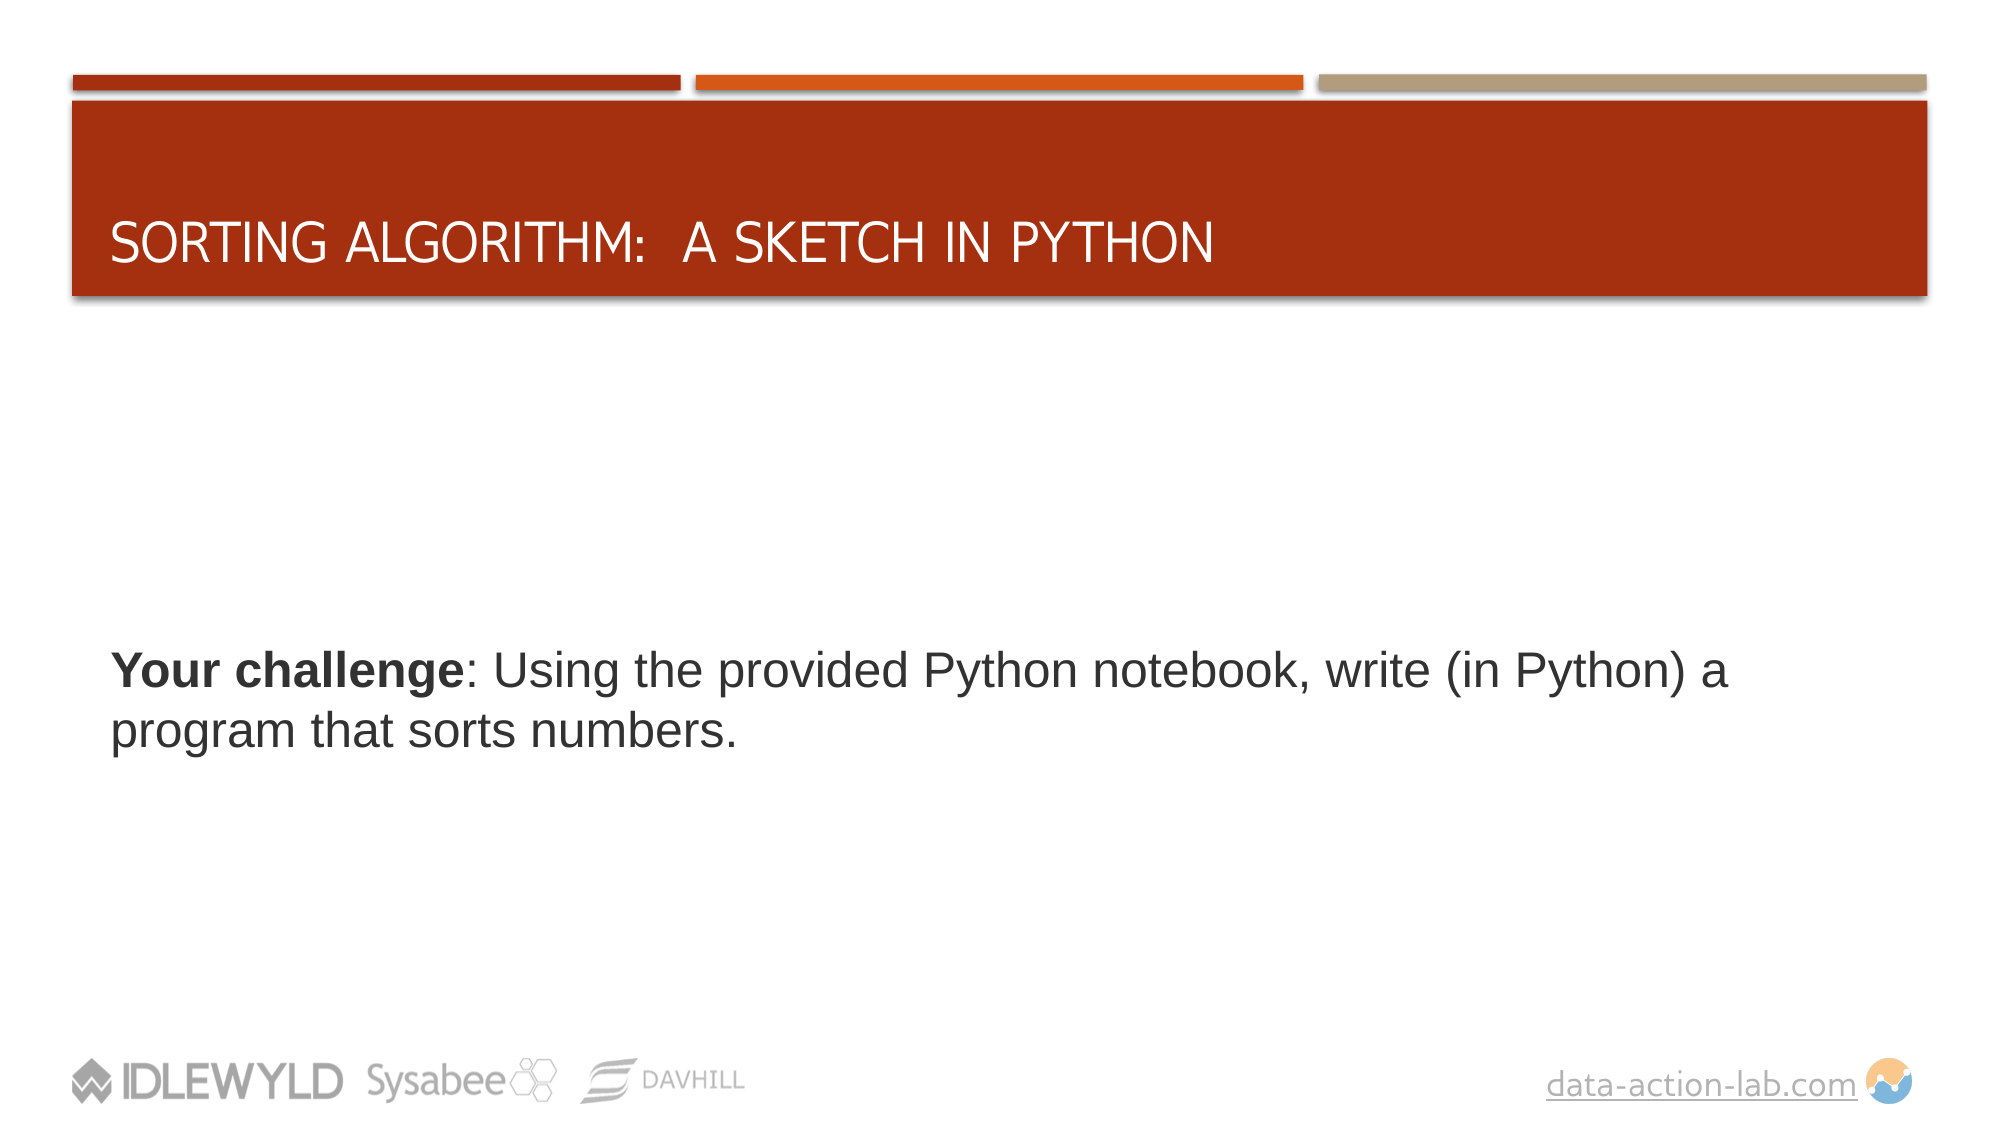

# Sorting Algorithm:  A Sketch in Python
Your challenge: Using the provided Python notebook, write (in Python) a program that sorts numbers.